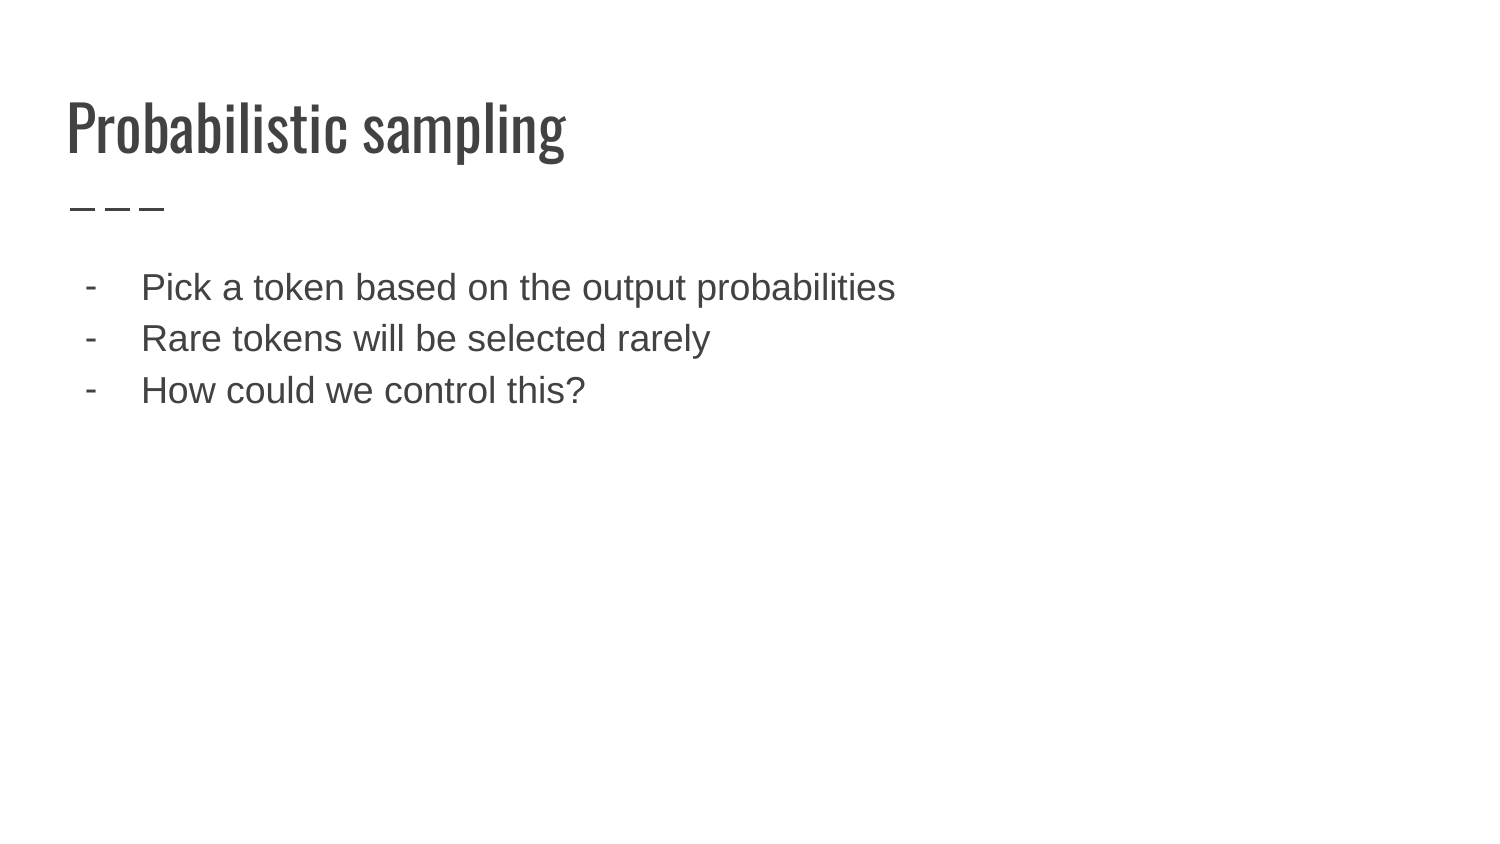

# Probabilistic sampling
Pick a token based on the output probabilities
Rare tokens will be selected rarely
How could we control this?